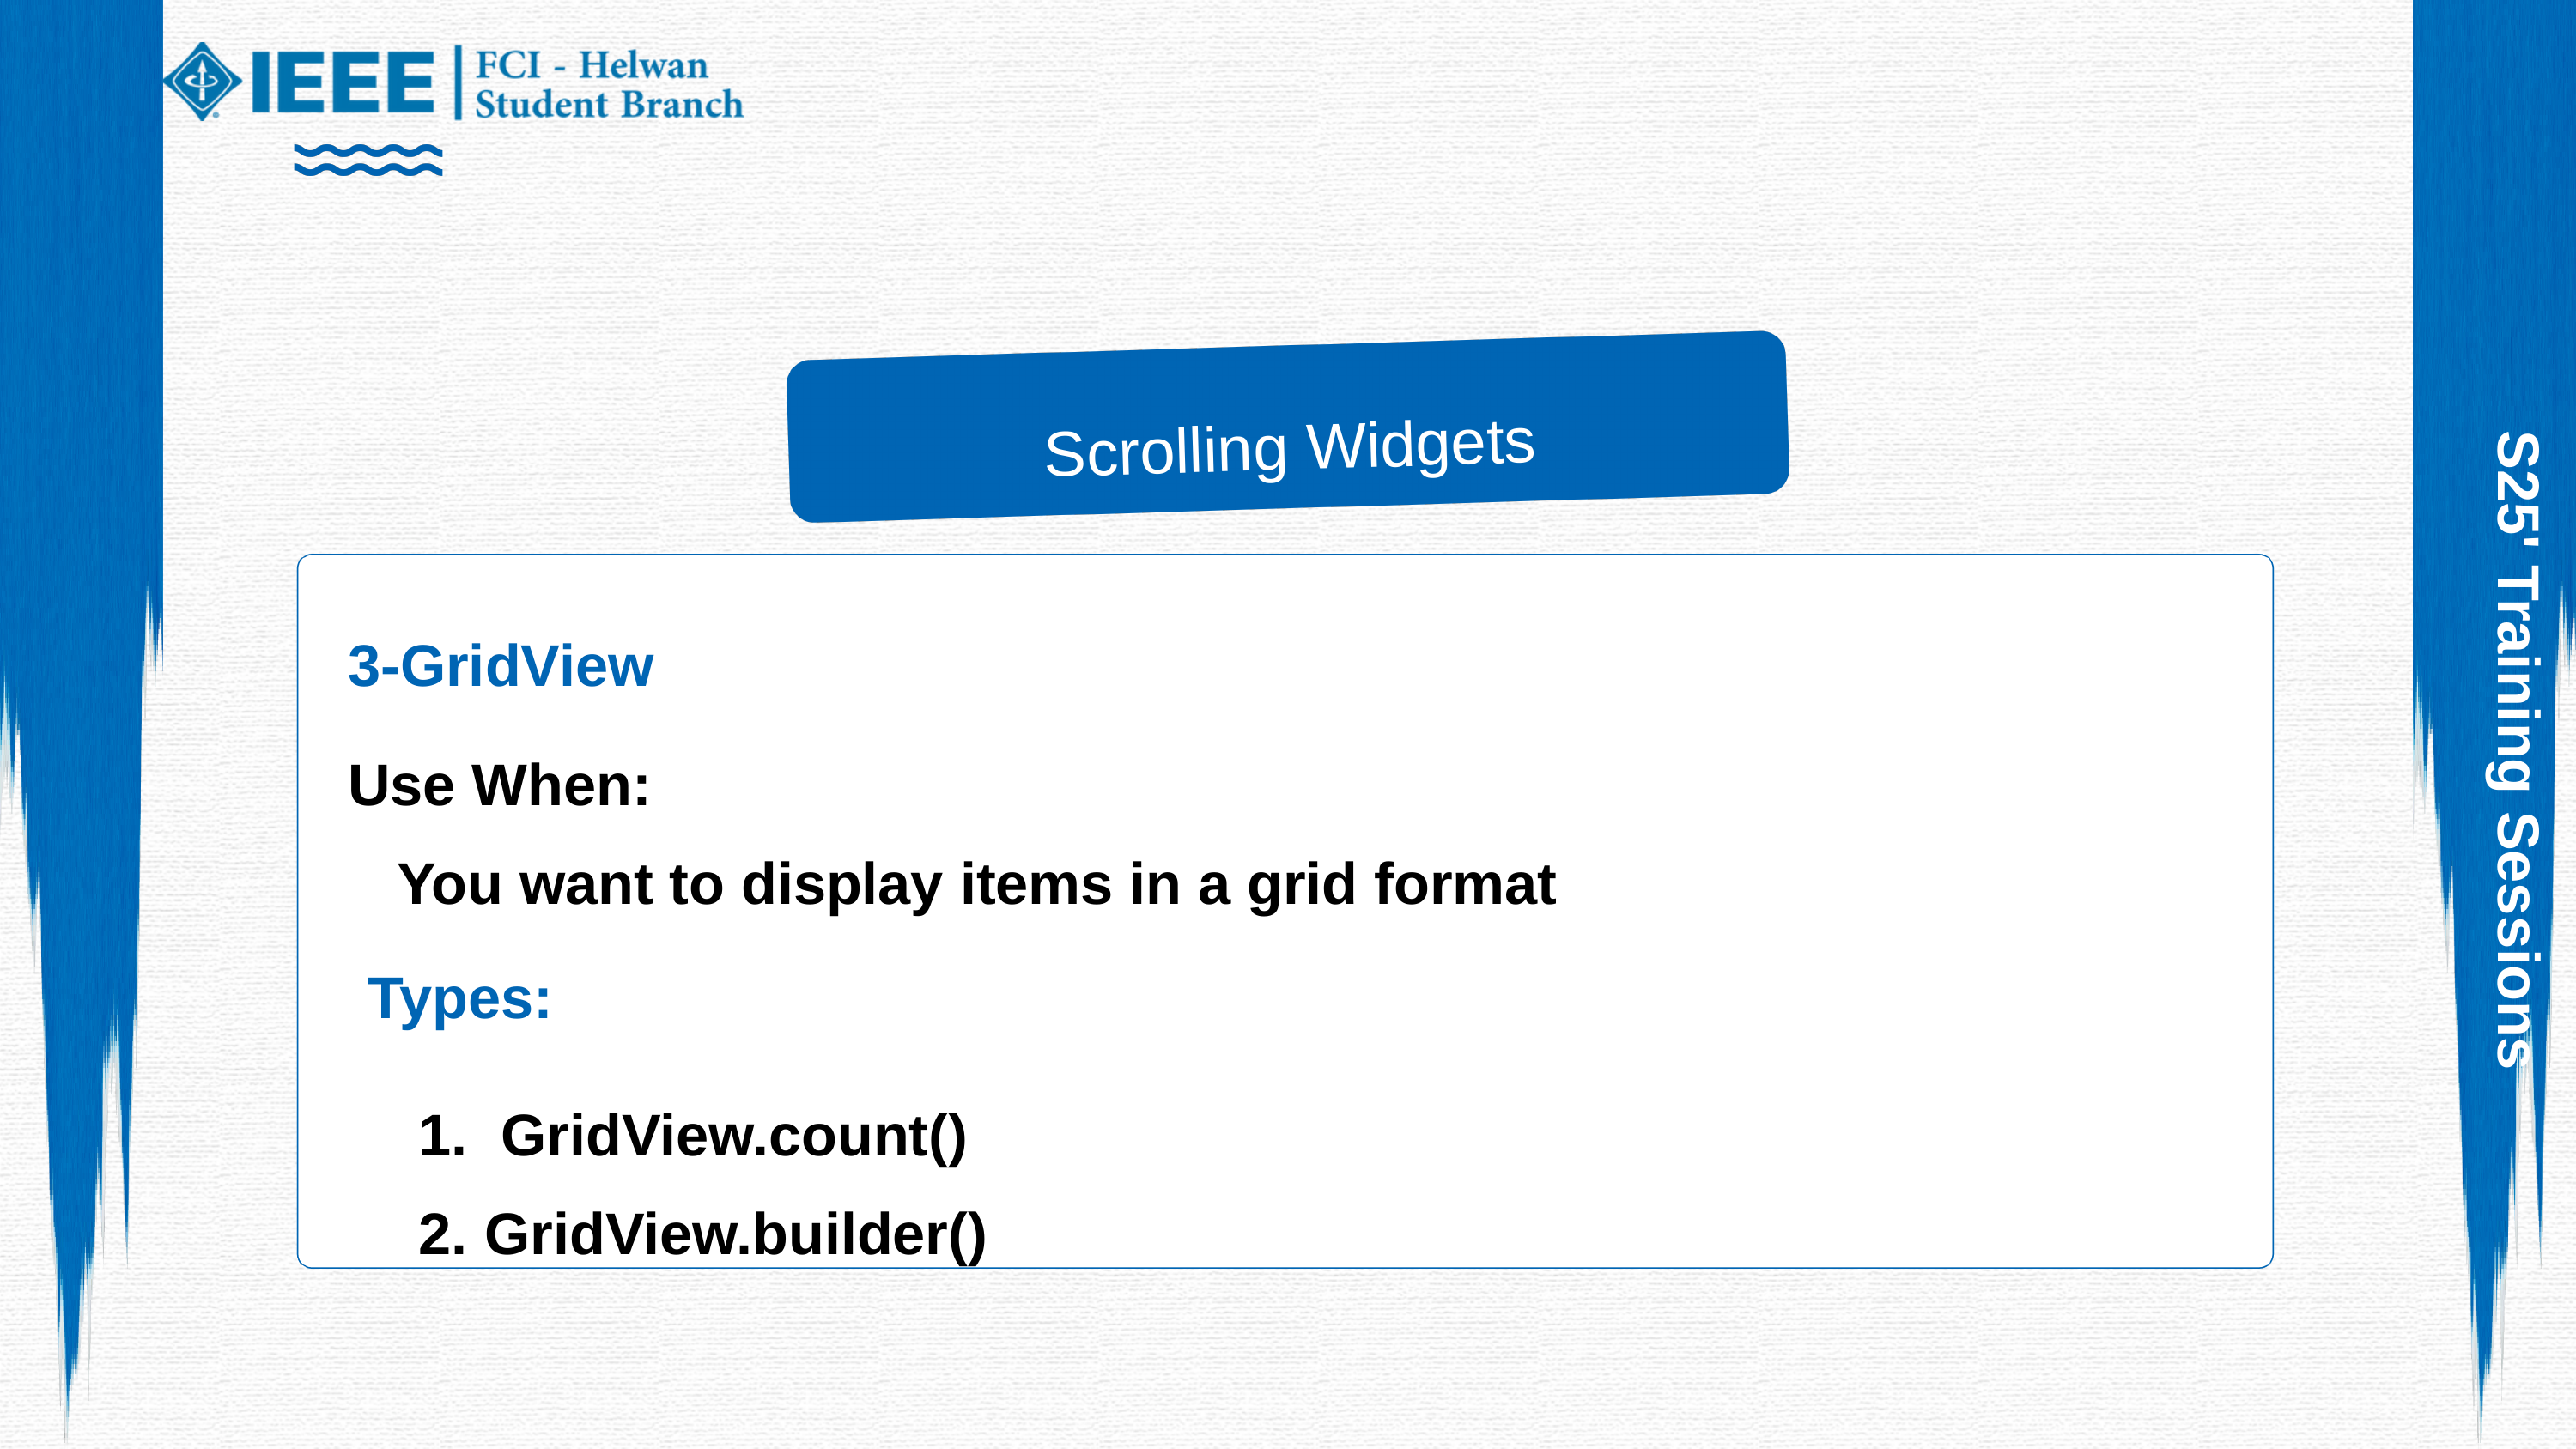

Scrolling Widgets

3-GridView

Use When:
   You want to display items in a grid format

S25' Training Sessions
Types:

  GridView.count()
 GridView.builder()